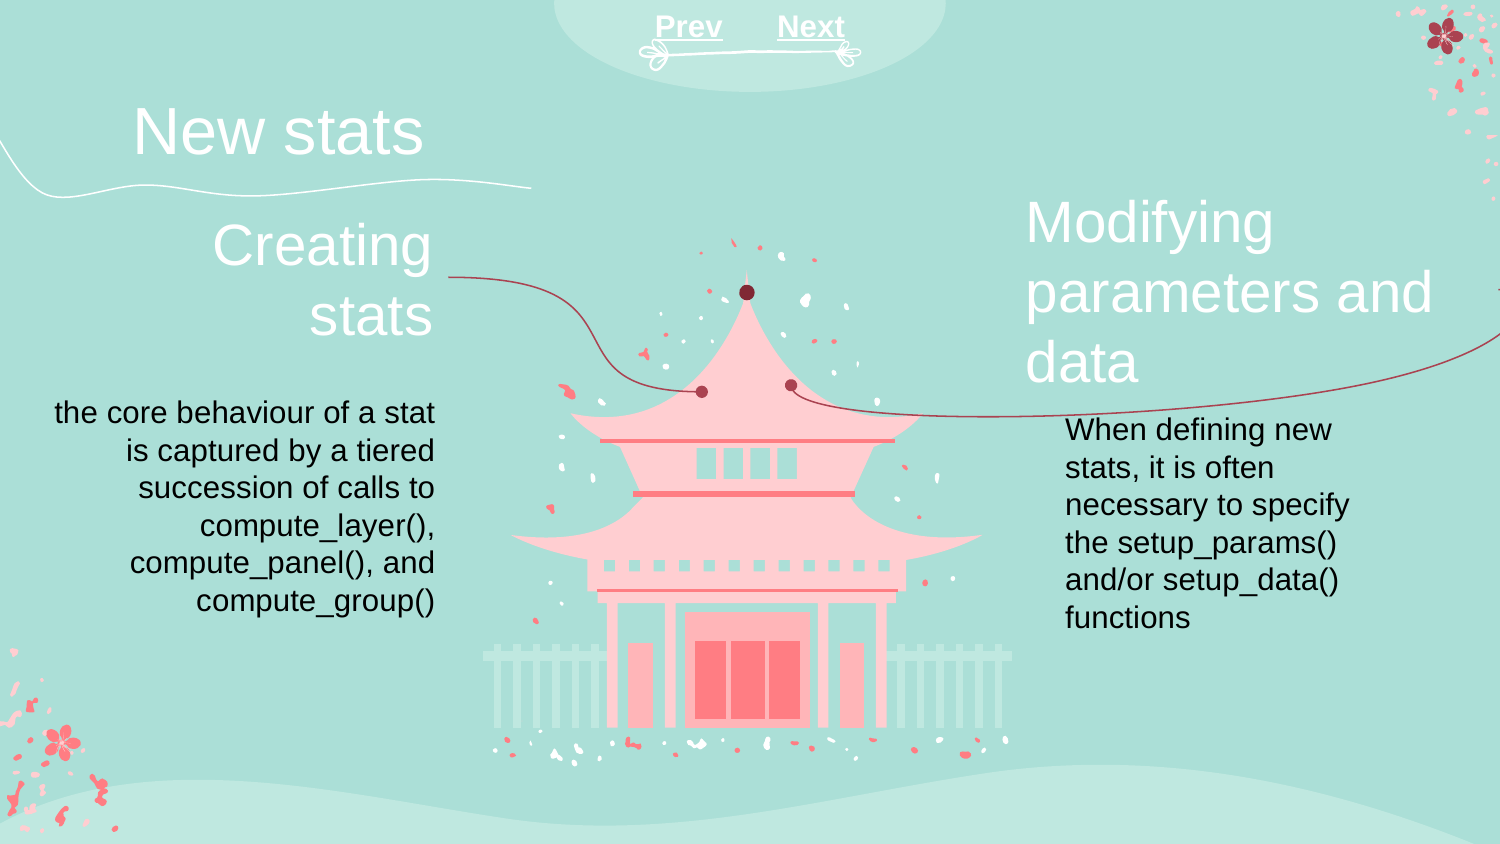

Prev
Next

# New stats
Modifying parameters and data

Creating stats

the core behaviour of a stat is captured by a tiered succession of calls to compute_layer(), compute_panel(), and compute_group()
When defining new stats, it is often necessary to specify the setup_params() and/or setup_data() functions